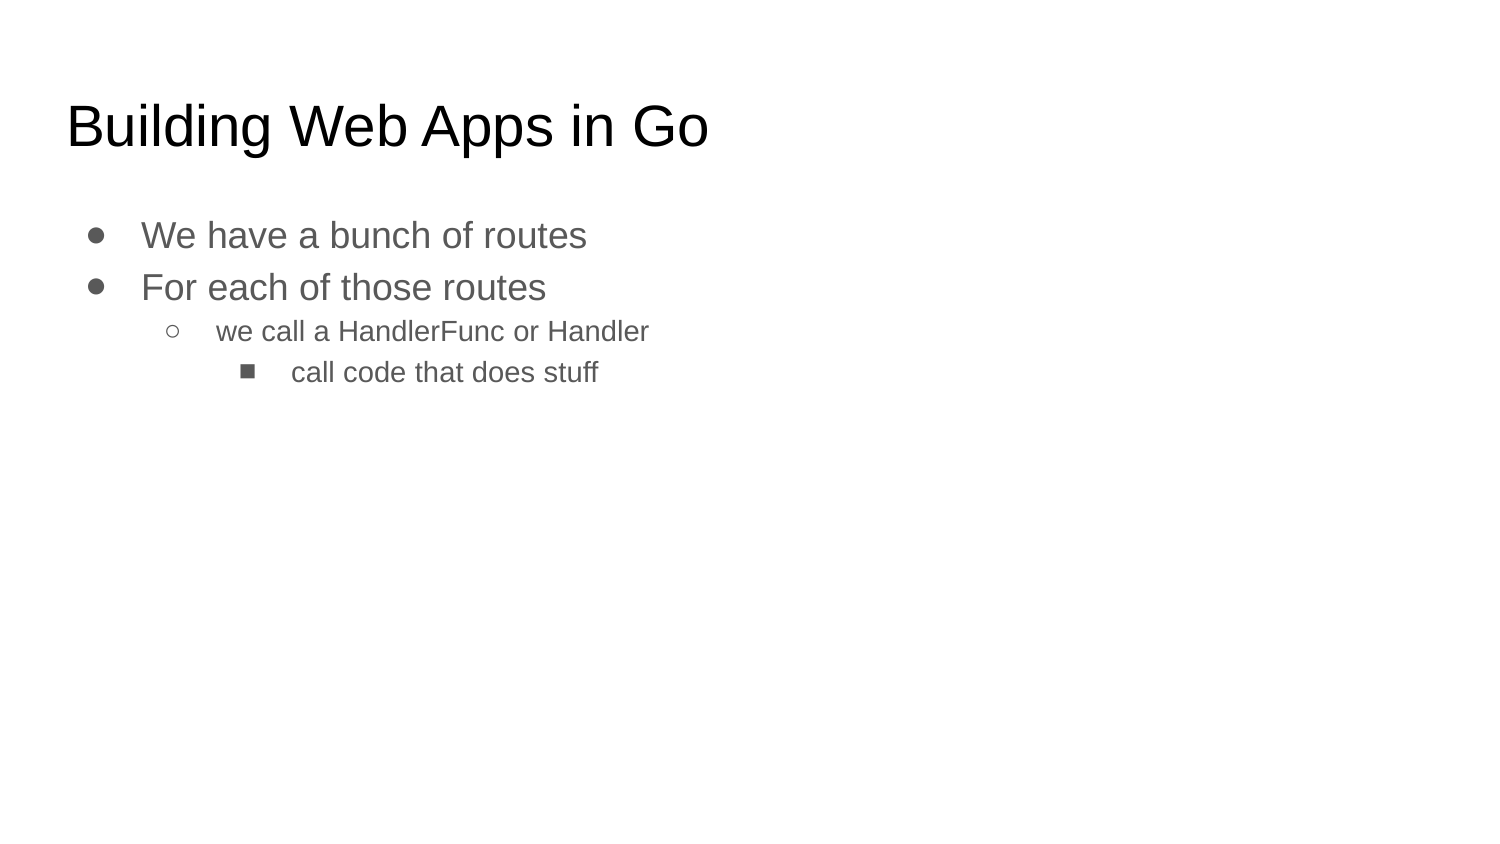

# Building Web Apps in Go
We have a bunch of routes
For each of those routes
we call a HandlerFunc or Handler
call code that does stuff